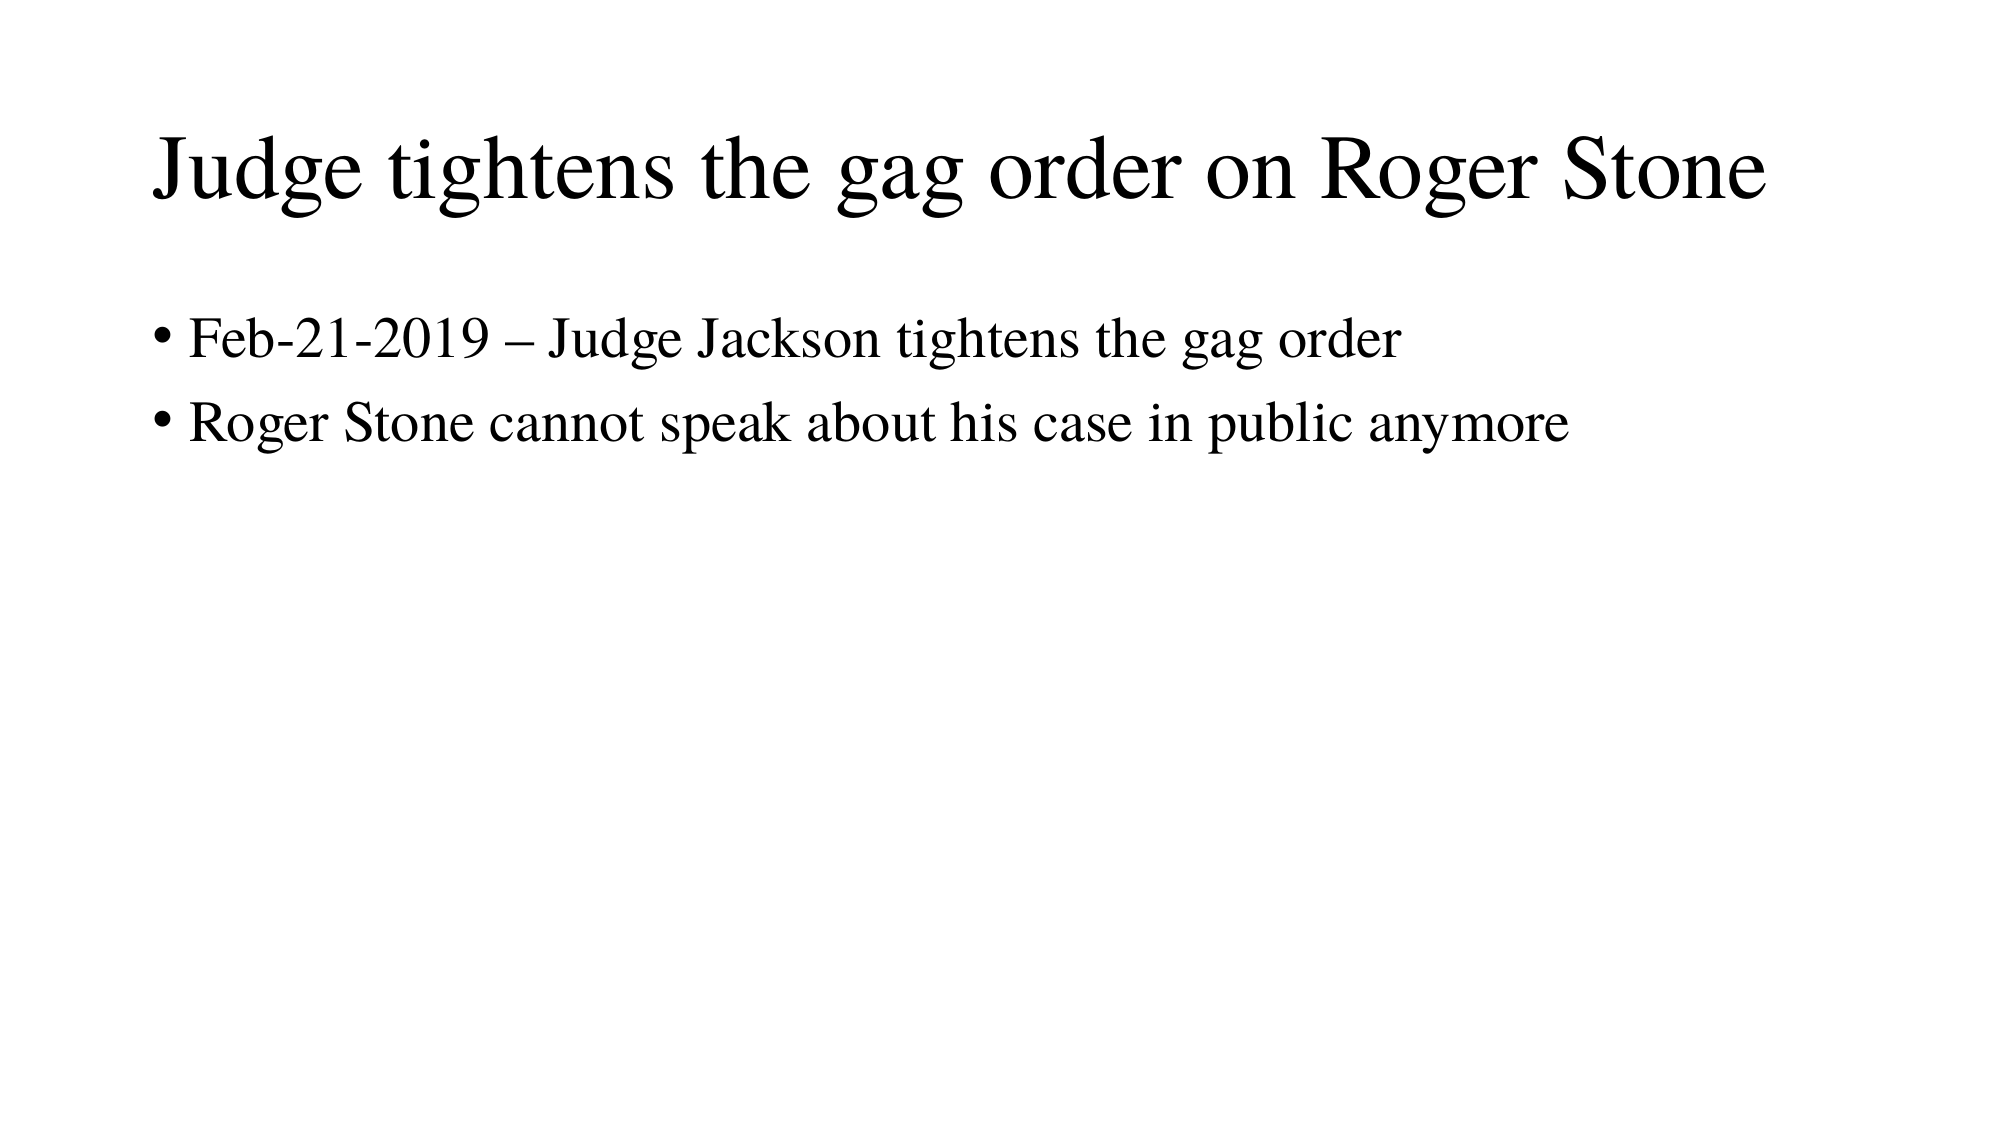

# Judge tightens the gag order on Roger Stone
Feb-21-2019 – Judge Jackson tightens the gag order
Roger Stone cannot speak about his case in public anymore